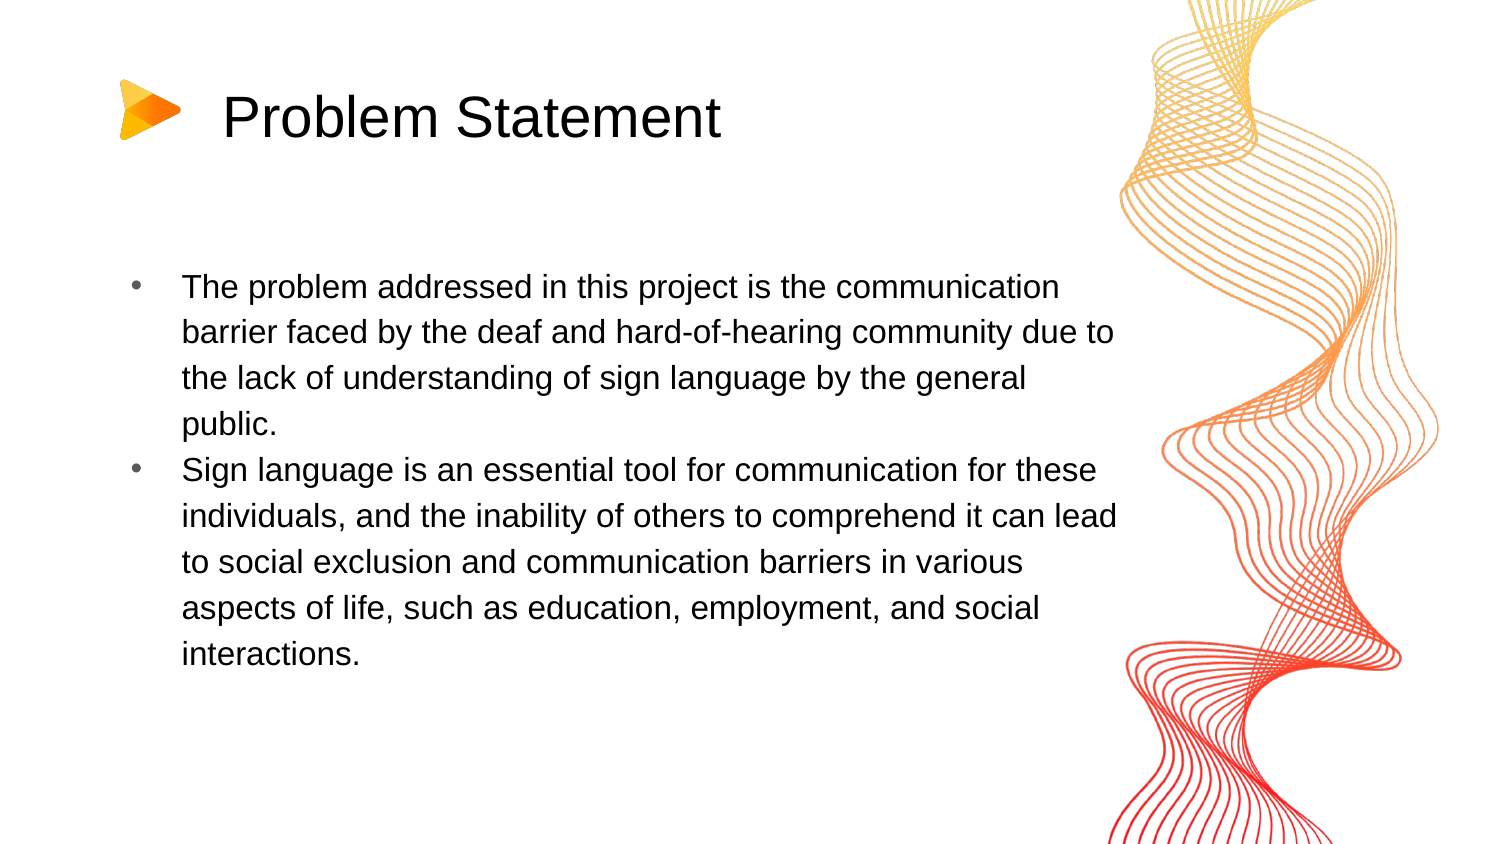

# Problem Statement
The problem addressed in this project is the communication barrier faced by the deaf and hard-of-hearing community due to the lack of understanding of sign language by the general public.
Sign language is an essential tool for communication for these individuals, and the inability of others to comprehend it can lead to social exclusion and communication barriers in various aspects of life, such as education, employment, and social interactions.